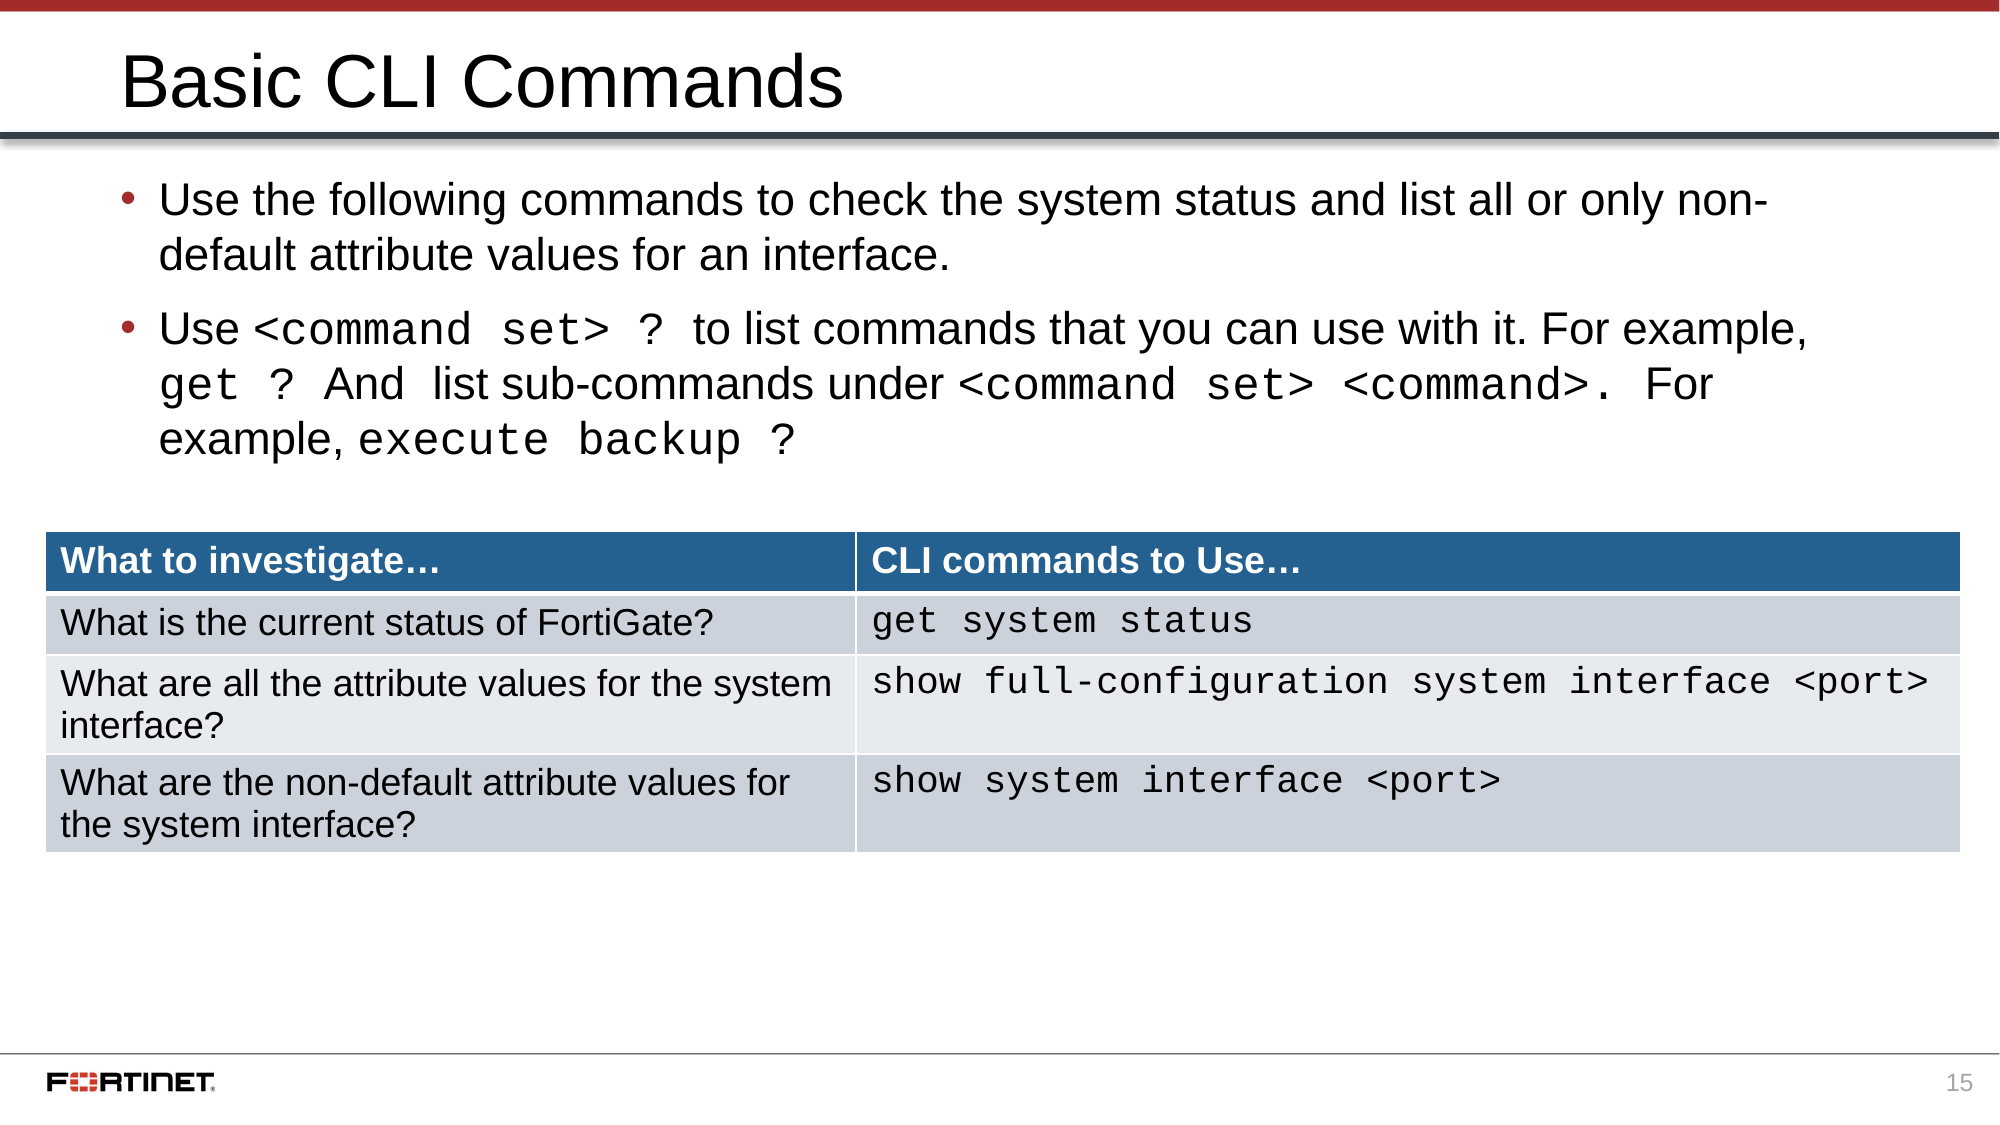

# Basic CLI Commands
Use the following commands to check the system status and list all or only non-default attribute values for an interface.
Use <command set> ? to list commands that you can use with it. For example, get ? And list sub-commands under <command set> <command>. For example, execute backup ?

| What to investigate… | CLI commands to Use… |
| --- | --- |
| What is the current status of FortiGate? | get system status |
| What are all the attribute values for the system interface? | show full-configuration system interface <port> |
| What are the non-default attribute values for the system interface? | show system interface <port> |